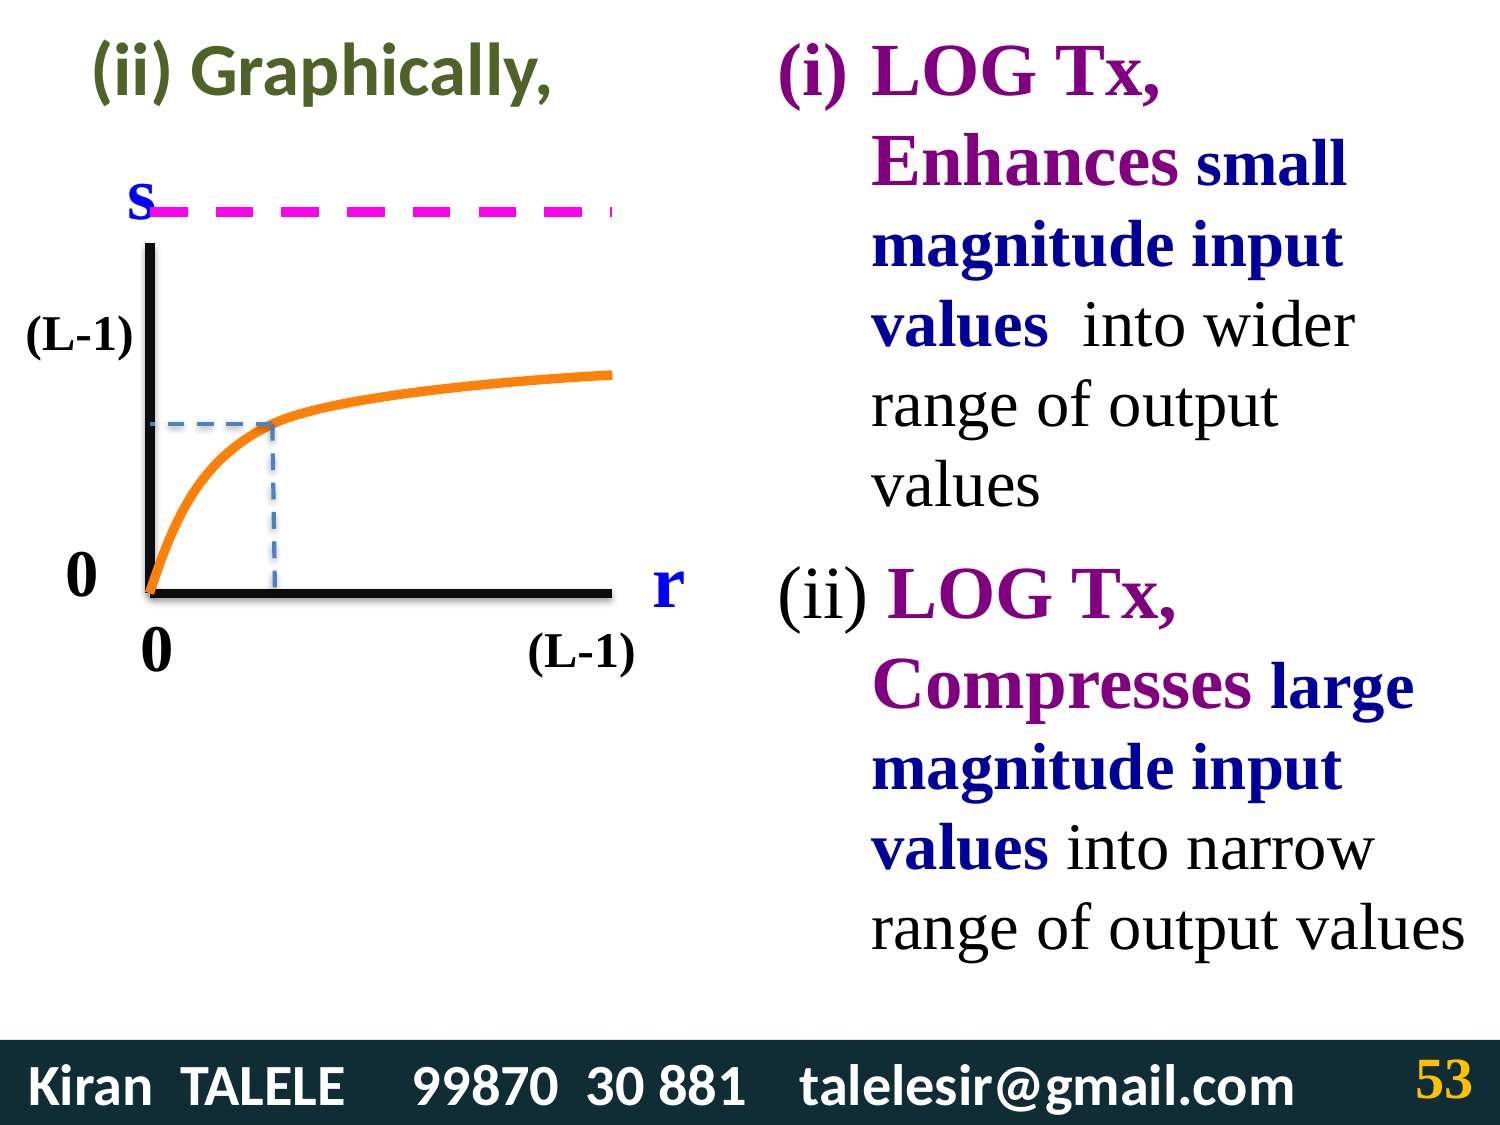

# (ii) Graphically,
LOG Tx, Enhances small magnitude input  values  into wider range of output values
s
(L-1)
0
r
0
          (L-1)

(ii) LOG Tx,  Compresses large magnitude input values into narrow range of output values
53
 Kiran  TALELE     99870  30 881    talelesir@gmail.com